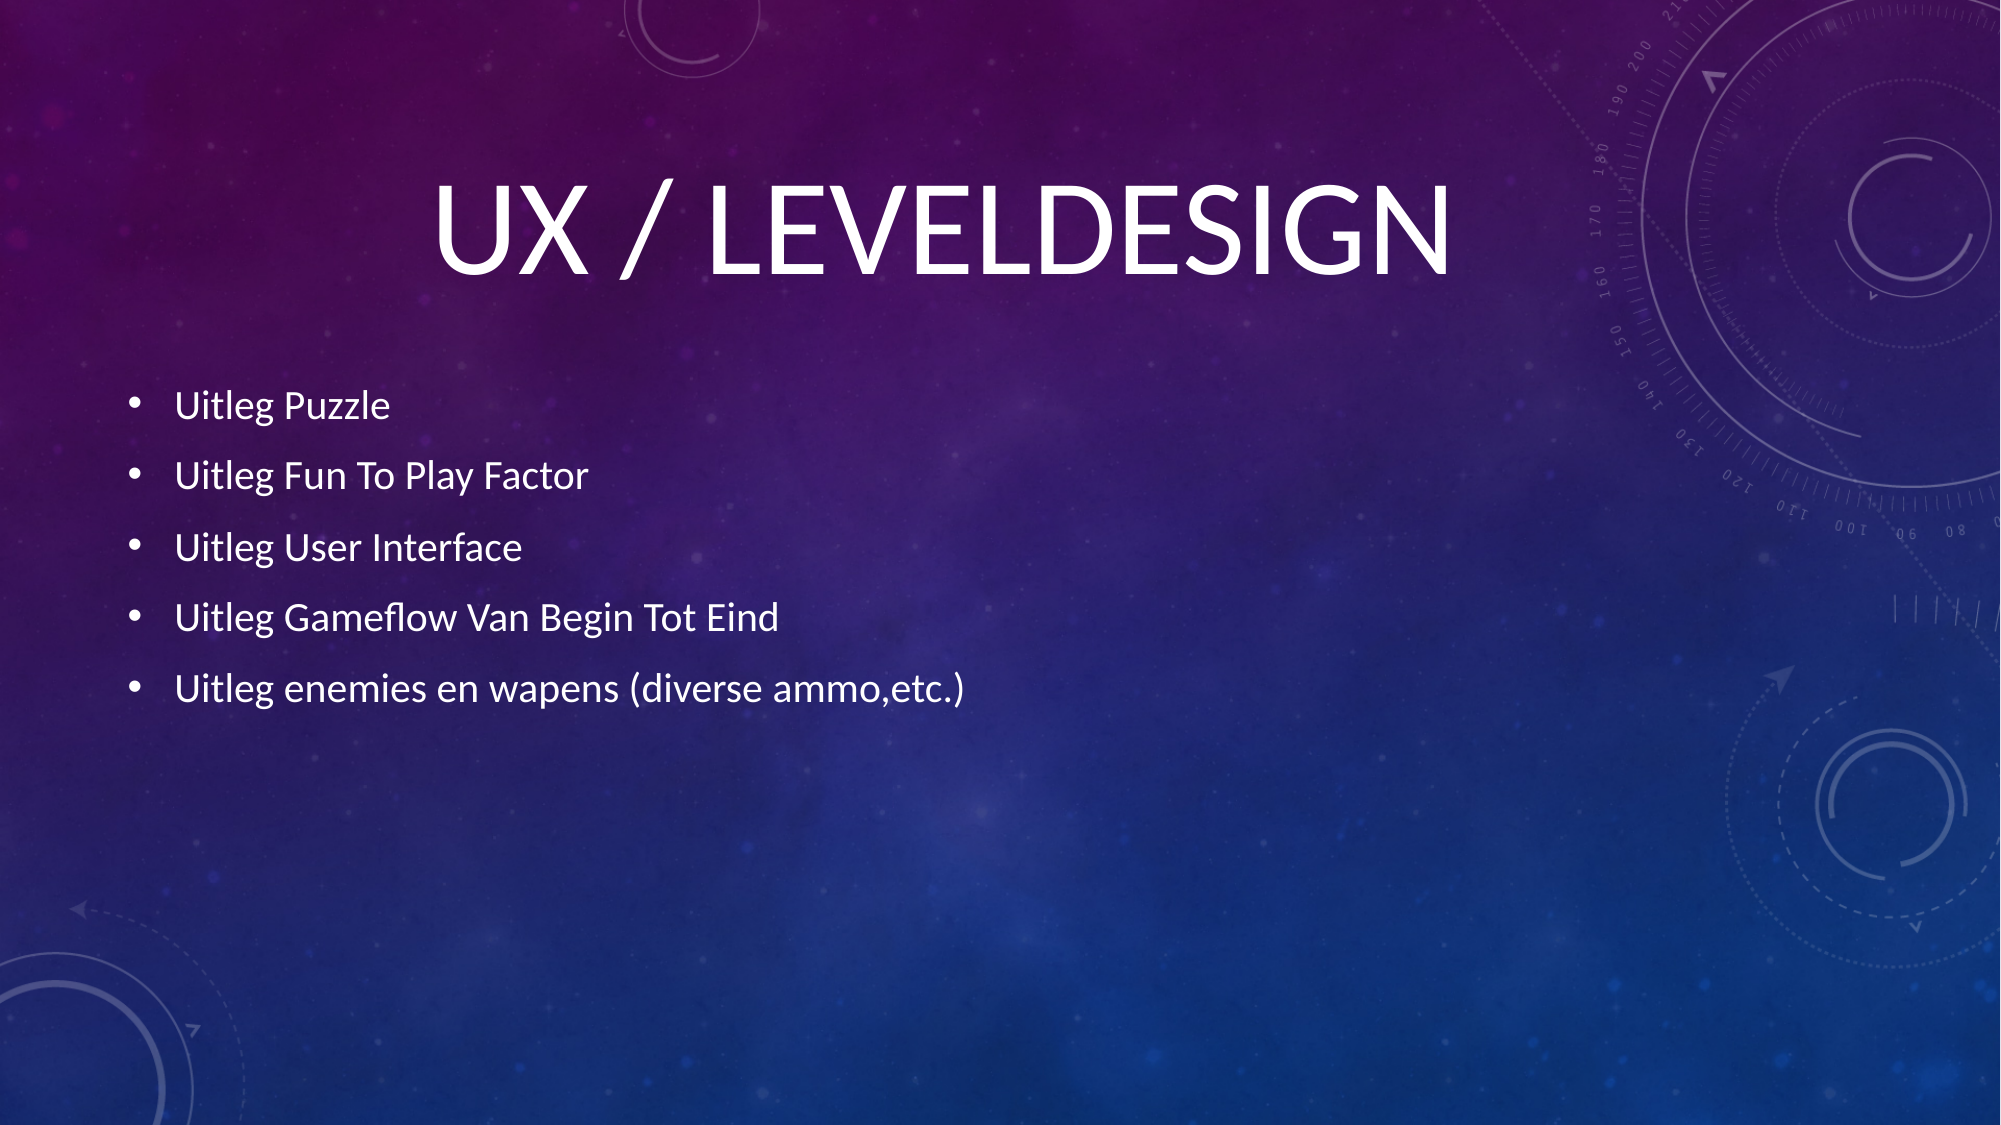

# UX / Leveldesign
Uitleg Puzzle
Uitleg Fun To Play Factor
Uitleg User Interface
Uitleg Gameflow Van Begin Tot Eind
Uitleg enemies en wapens (diverse ammo,etc.)